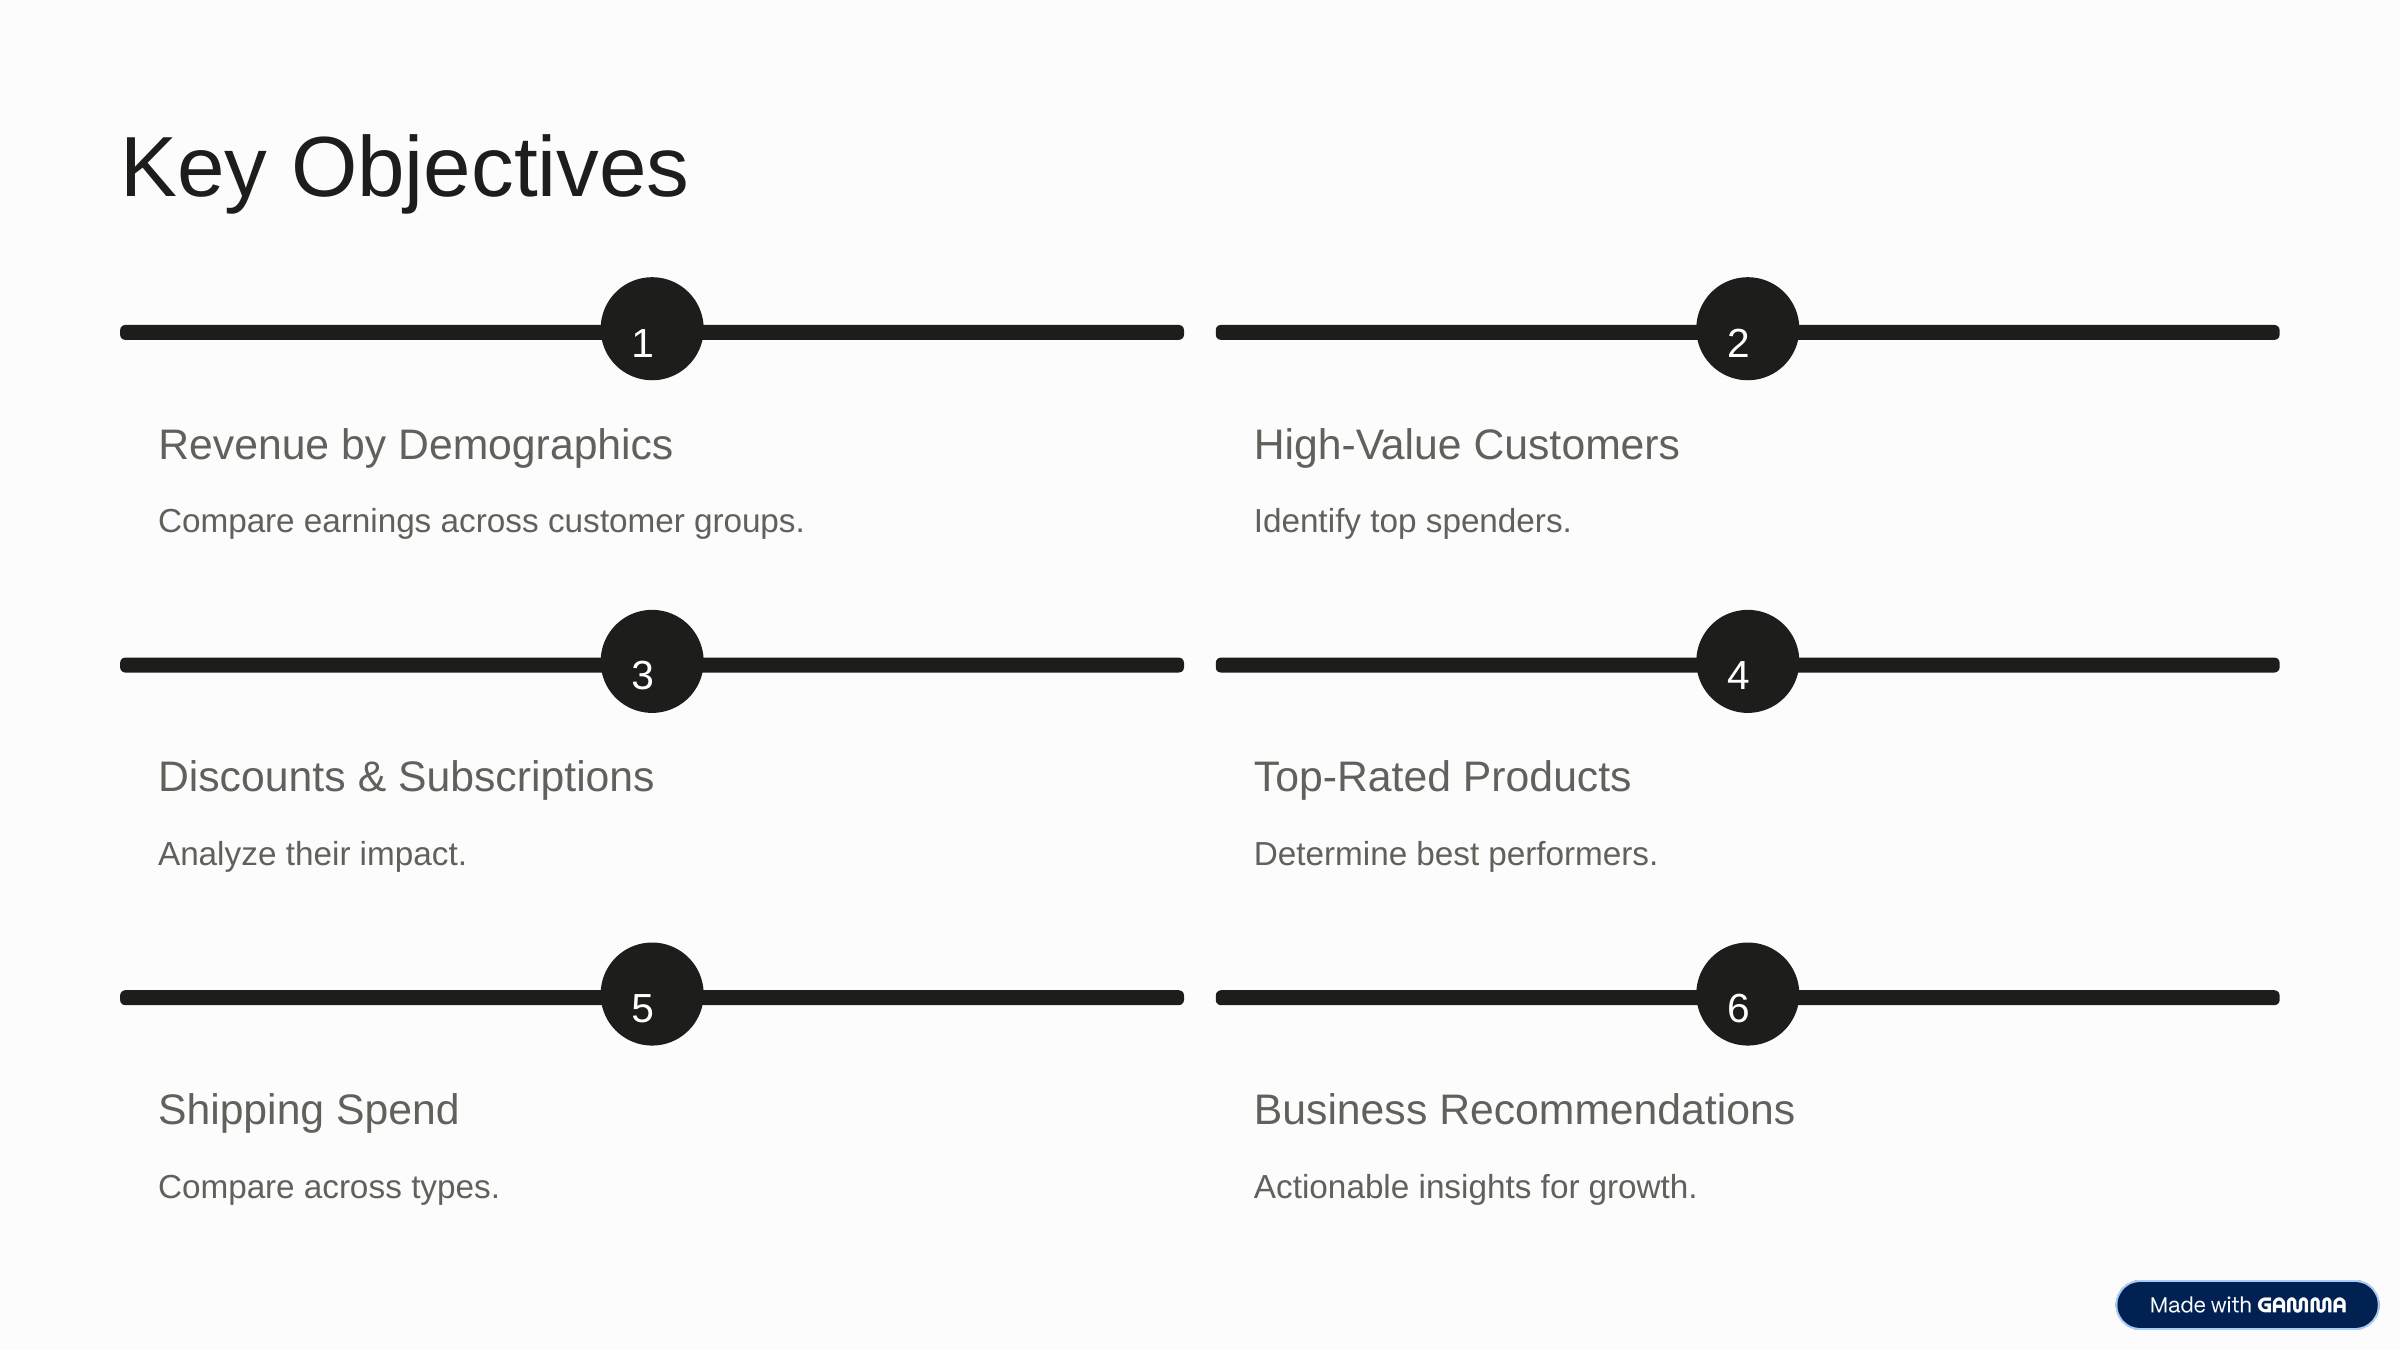

Key Objectives

1
2

Revenue by Demographics
High-Value Customers
Compare earnings across customer groups.
Identify top spenders.

3
4

Discounts & Subscriptions
Top-Rated Products
Analyze their impact.
Determine best performers.

5
6

Shipping Spend
Business Recommendations
Compare across types.
Actionable insights for growth.